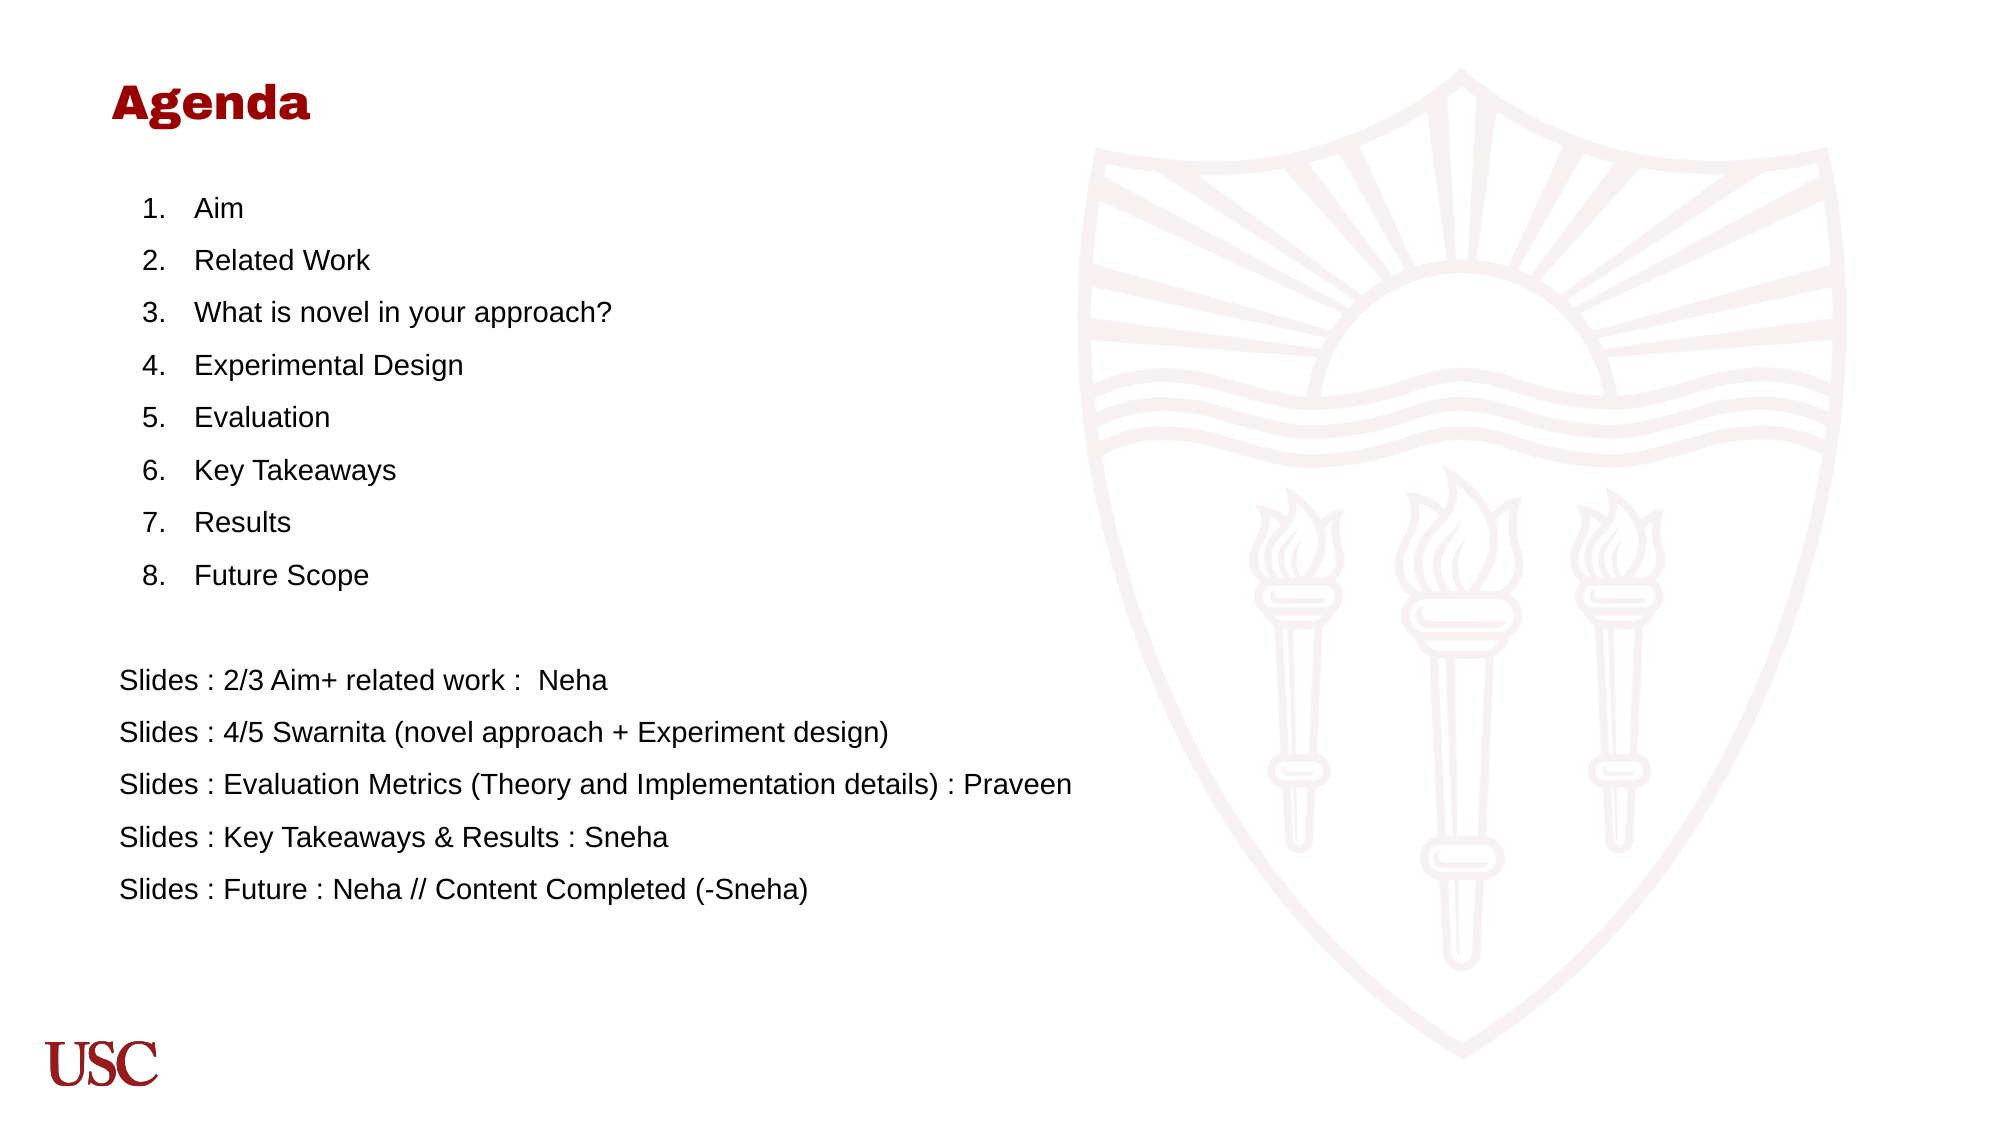

Agenda

Aim
Related Work
What is novel in your approach?
Experimental Design
Evaluation
Key Takeaways
Results
Future Scope

Slides : 2/3 Aim+ related work :  Neha
Slides : 4/5 Swarnita (novel approach + Experiment design)
Slides : Evaluation Metrics (Theory and Implementation details) : Praveen
Slides : Key Takeaways & Results : Sneha
Slides : Future : Neha // Content Completed (-Sneha)